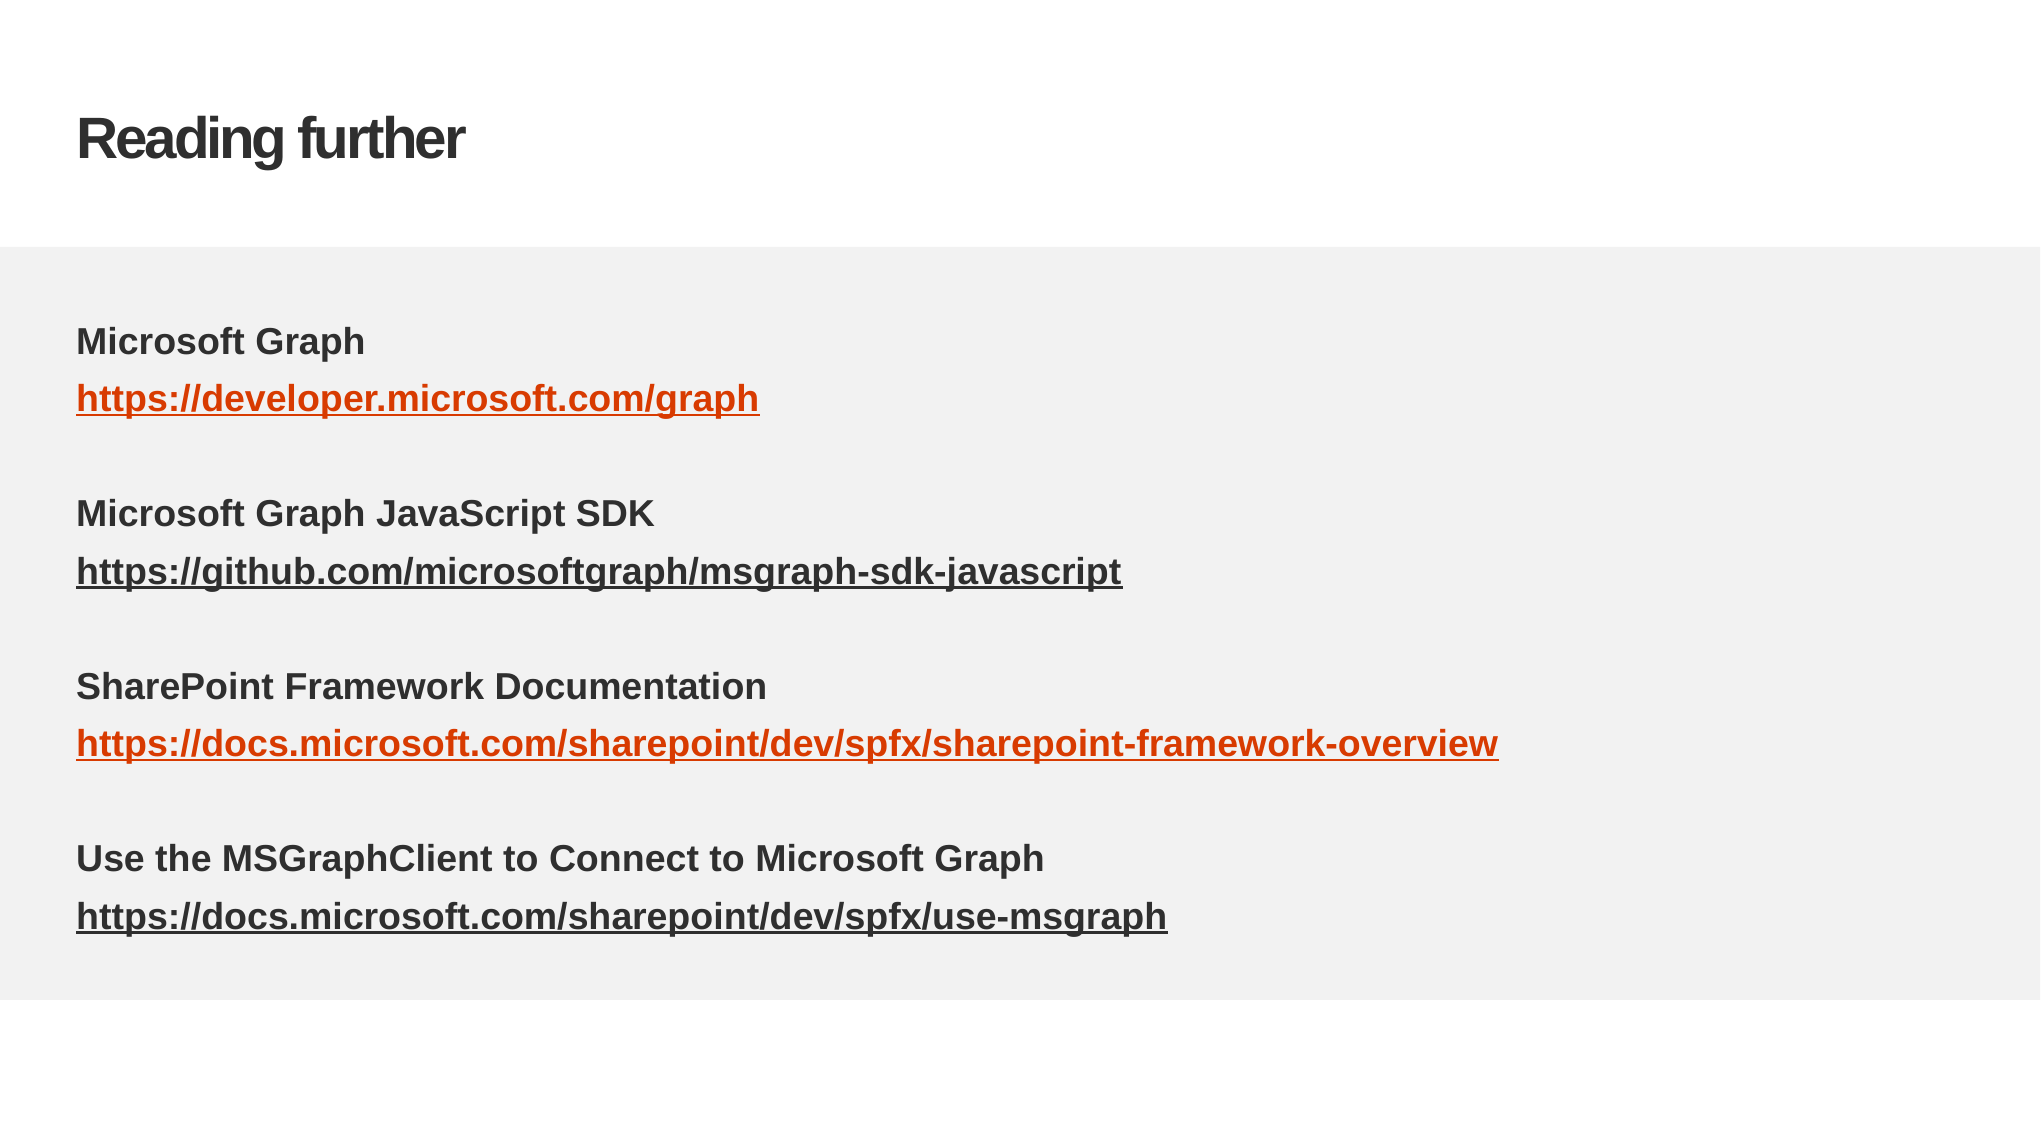

# Reading further

Microsoft Graph
https://developer.microsoft.com/graph

Microsoft Graph JavaScript SDK
https://github.com/microsoftgraph/msgraph-sdk-javascript

SharePoint Framework Documentation
https://docs.microsoft.com/sharepoint/dev/spfx/sharepoint-framework-overview

Use the MSGraphClient to Connect to Microsoft Graph
https://docs.microsoft.com/sharepoint/dev/spfx/use-msgraph